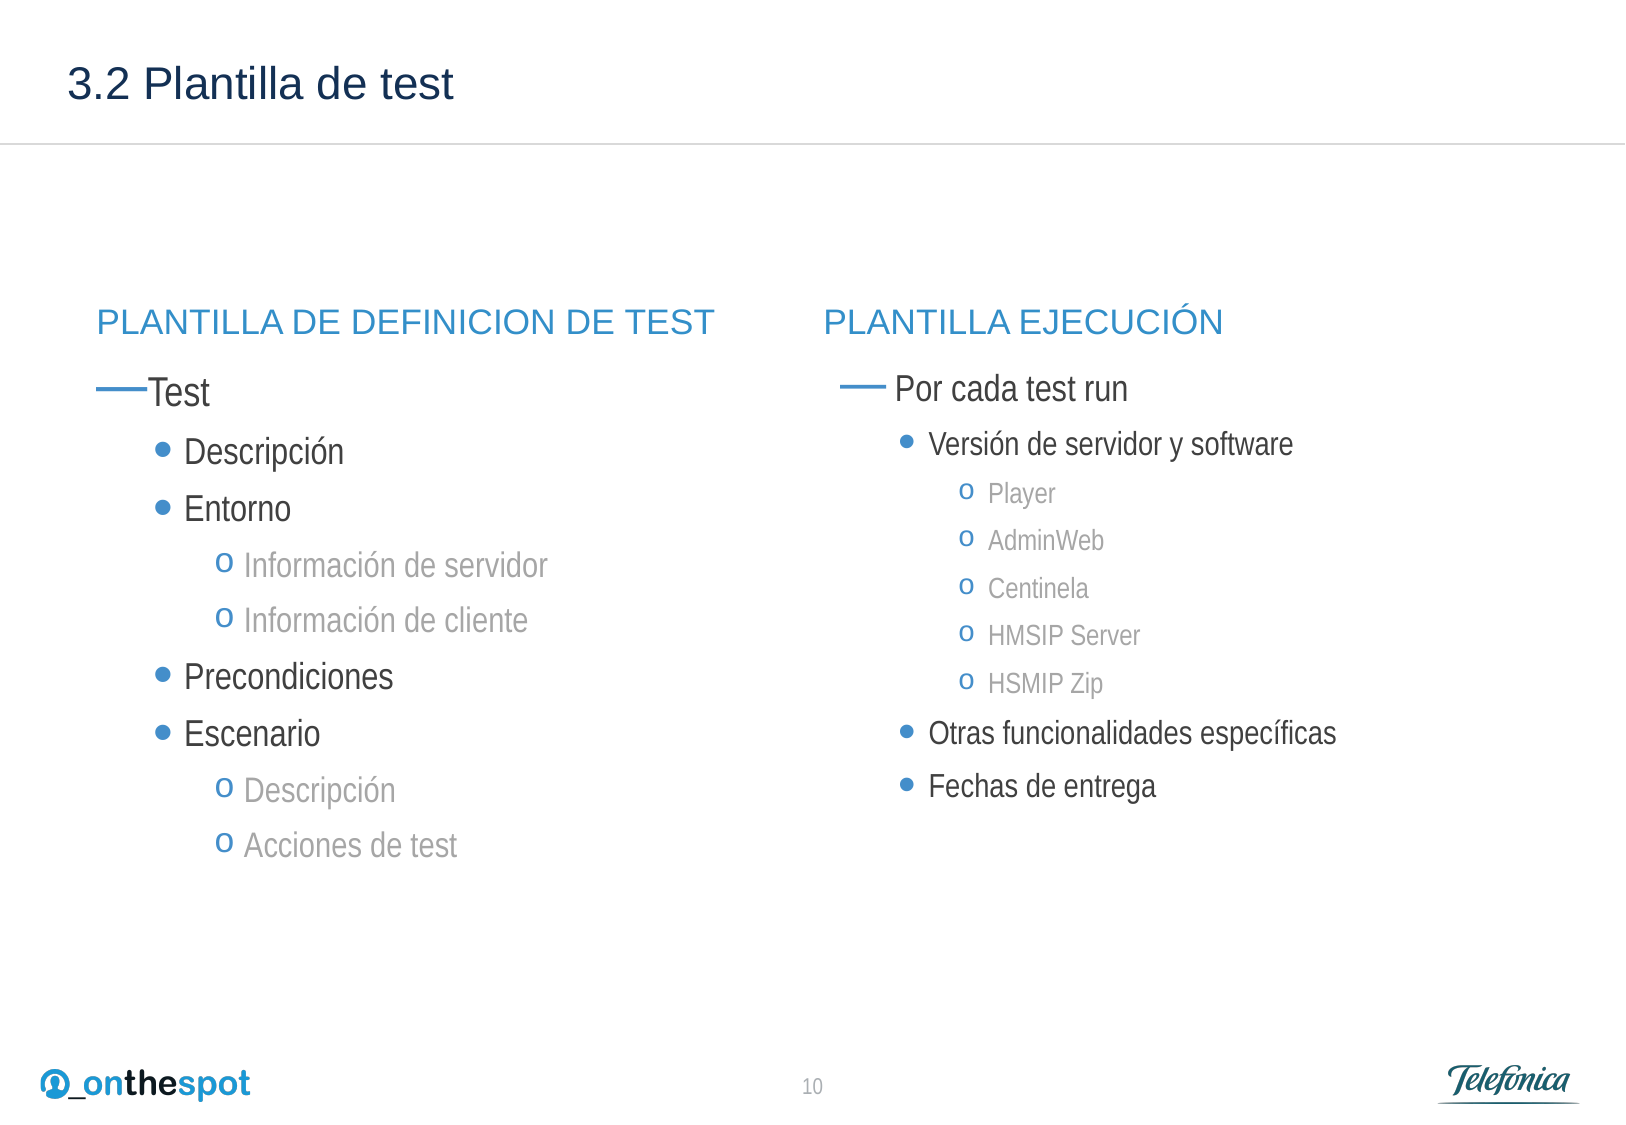

# 3.2 Plantilla de test
PLANTILLA DE DEFINICION DE TEST
PLANTILLA EJECUCIÓN
Test
Descripción
Entorno
Información de servidor
Información de cliente
Precondiciones
Escenario
Descripción
Acciones de test
 Por cada test run
Versión de servidor y software
Player
AdminWeb
Centinela
HMSIP Server
HSMIP Zip
Otras funcionalidades específicas
Fechas de entrega
10